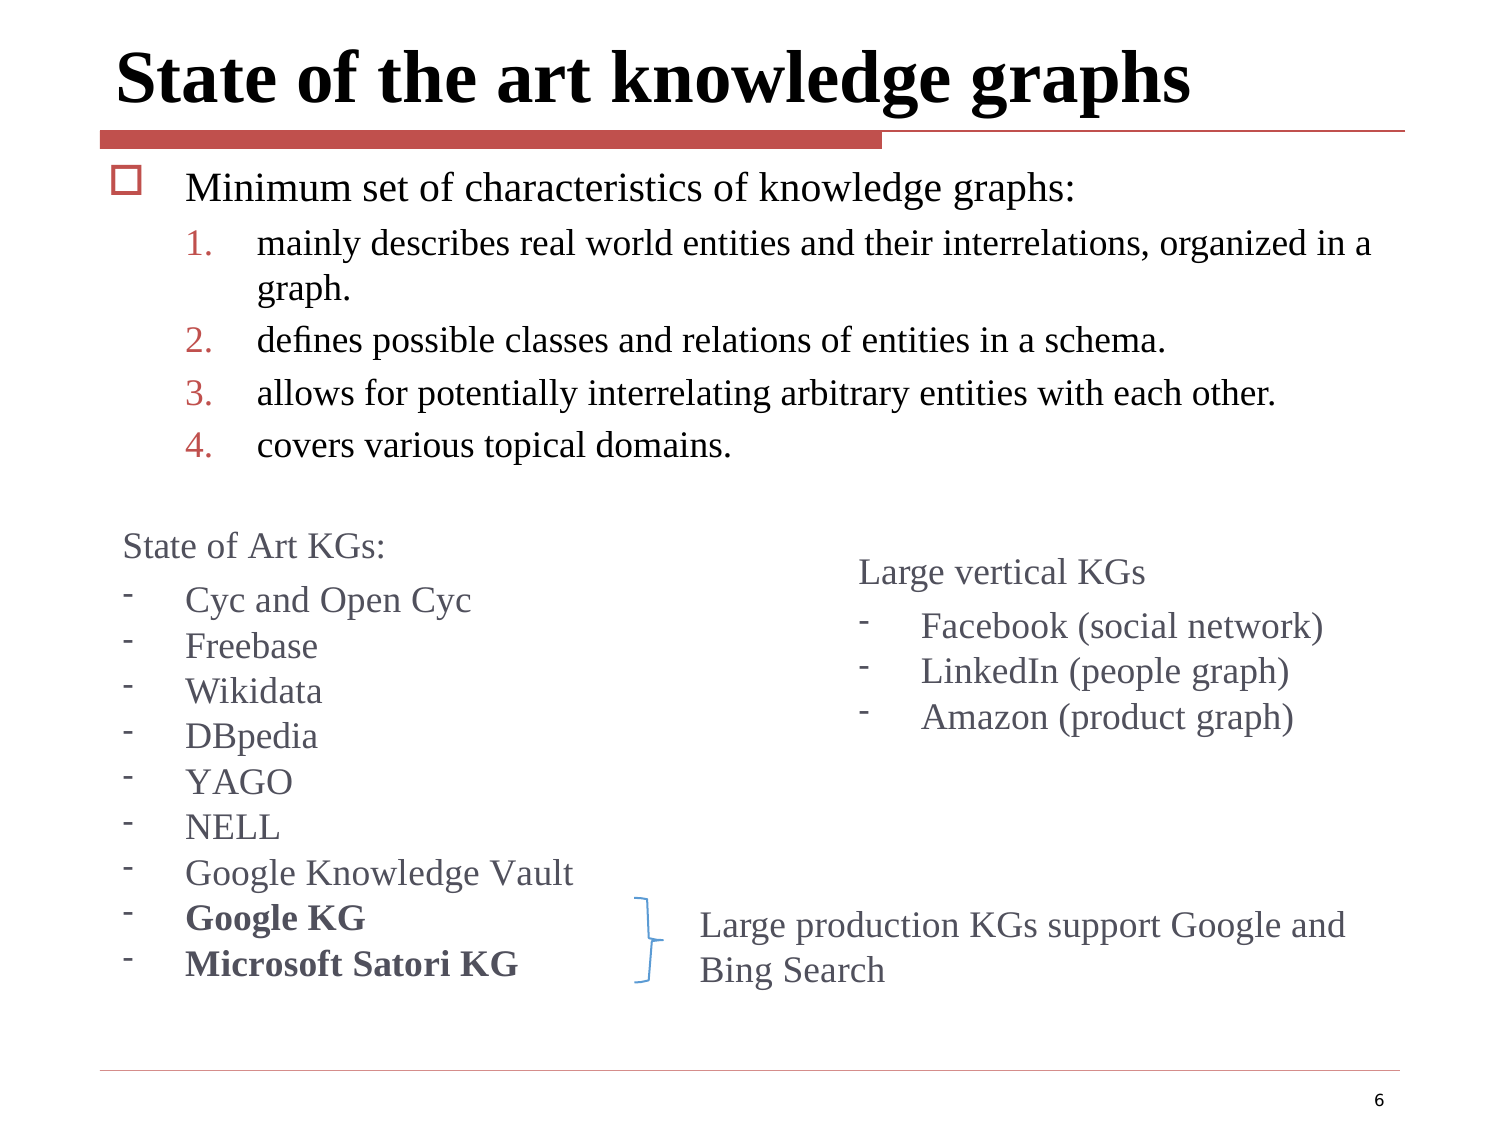

# State of the art knowledge graphs
Minimum set of characteristics of knowledge graphs:
mainly describes real world entities and their interrelations, organized in a graph.
deﬁnes possible classes and relations of entities in a schema.
allows for potentially interrelating arbitrary entities with each other.
covers various topical domains.

State of Art KGs:
Large vertical KGs
Cyc and Open Cyc
Freebase
Wikidata
DBpedia
YAGO
NELL
Google Knowledge Vault
Google KG
Microsoft Satori KG
Facebook (social network)
LinkedIn (people graph)
Amazon (product graph)

Large production KGs support Google and Bing Search

6